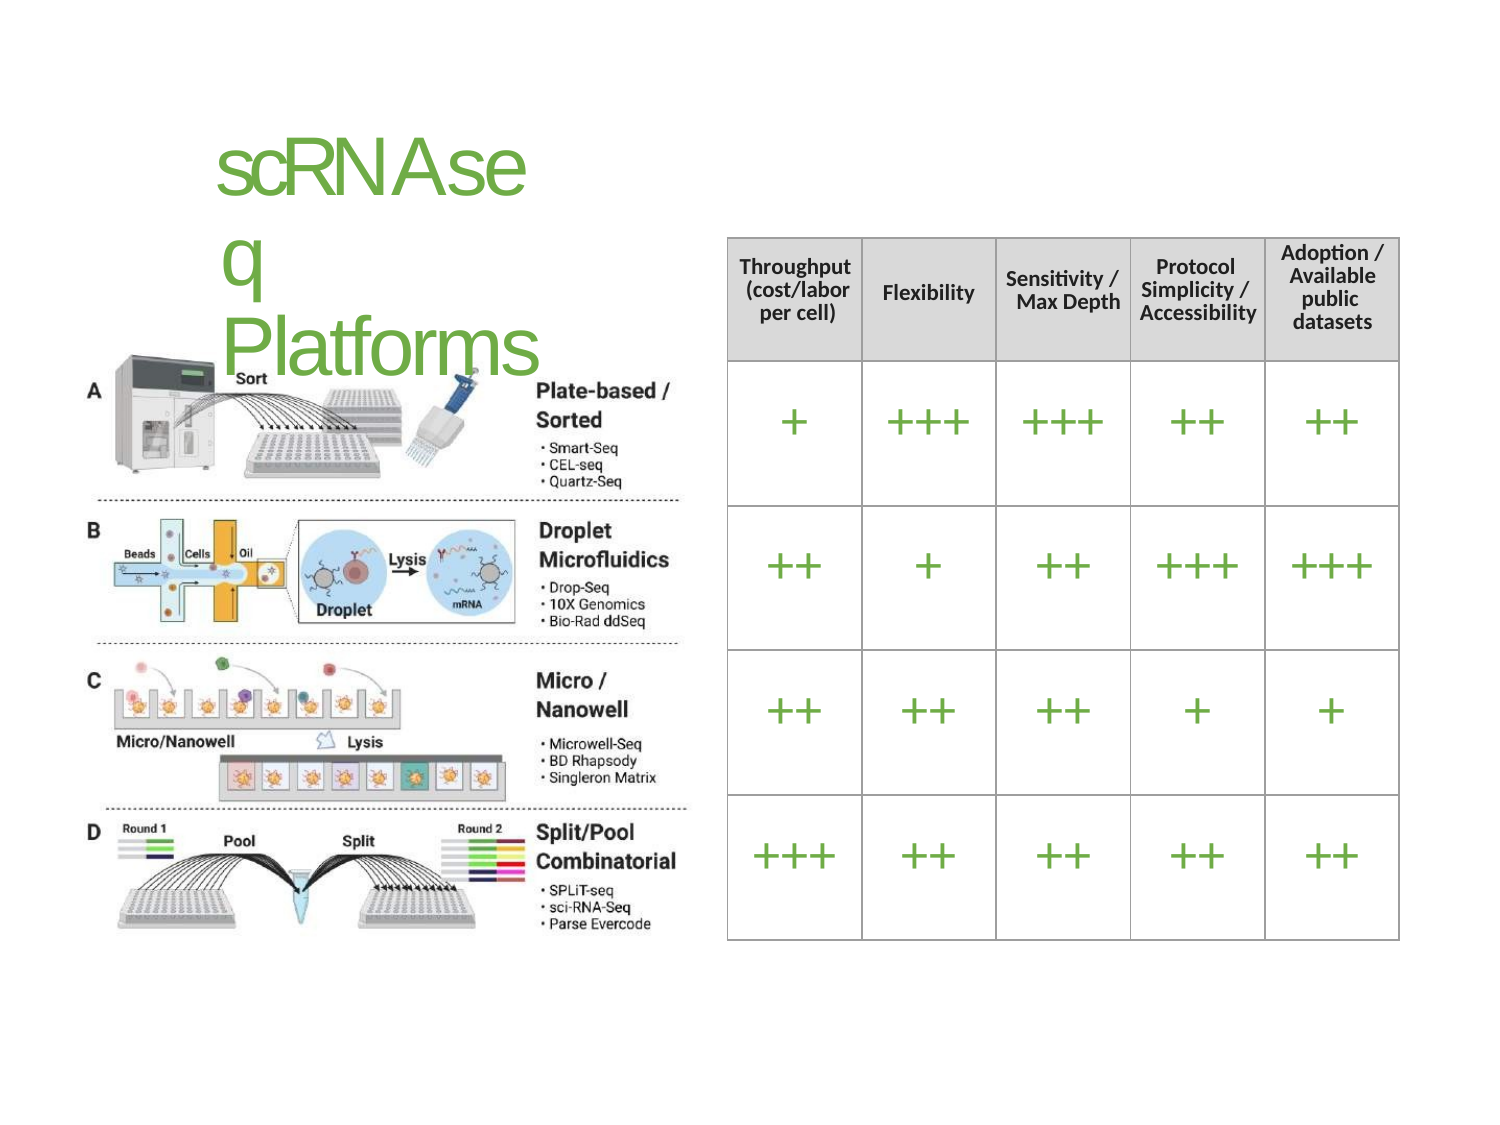

# scRNAseq  Platforms
| Throughput (cost/labor per cell) | Flexibility | Sensitivity / Max Depth | Protocol Simplicity / Accessibility | Adoption / Available public datasets |
| --- | --- | --- | --- | --- |
| + | +++ | +++ | ++ | ++ |
| ++ | + | ++ | +++ | +++ |
| ++ | ++ | ++ | + | + |
| +++ | ++ | ++ | ++ | ++ |